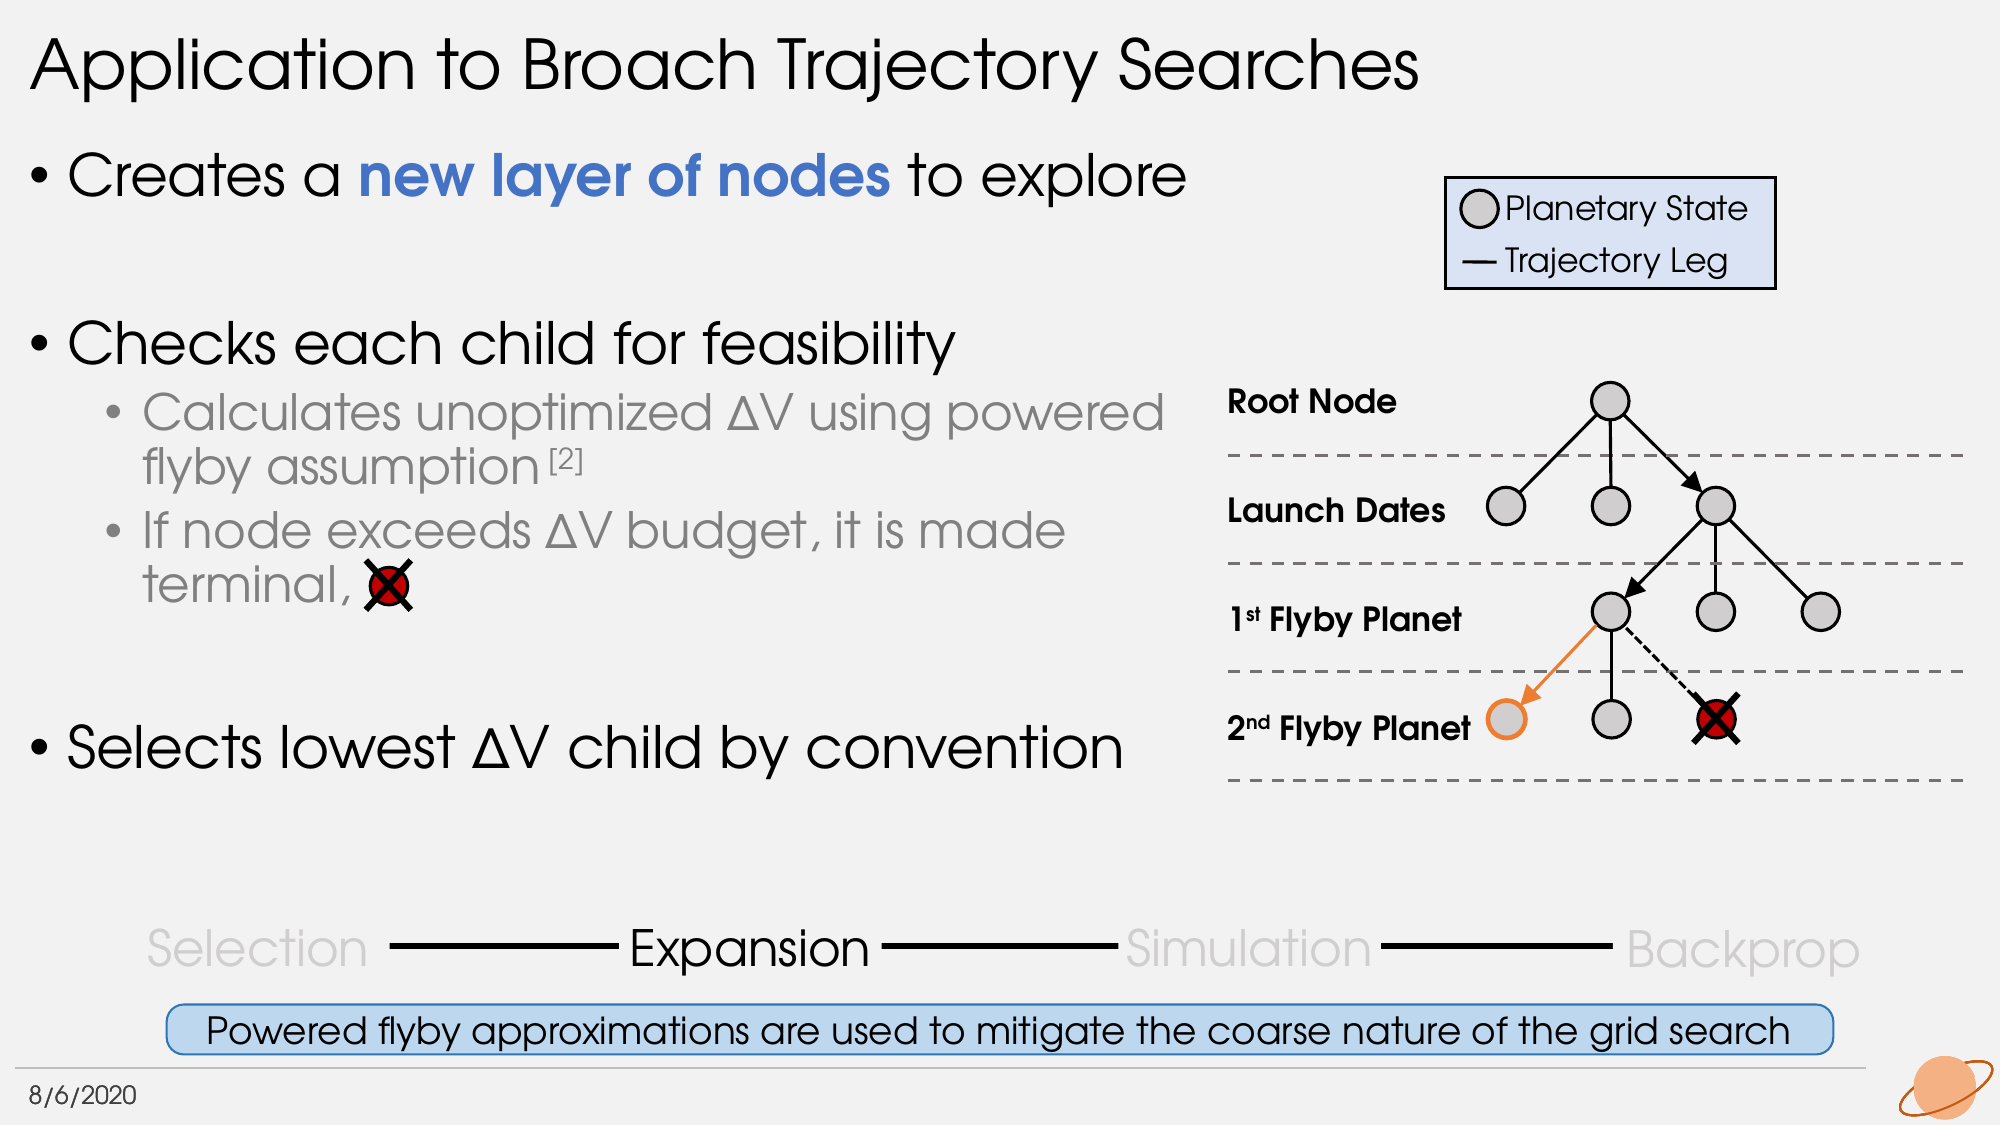

# Application to Broach Trajectory Searches
Creates a new layer of nodes to explore

Checks each child for feasibility
Calculates unoptimized ΔV using powered flyby assumption [2]
If node exceeds ΔV budget, it is made terminal,

Selects lowest ΔV child by convention

Planetary State
Trajectory Leg

Root Node

Launch Dates

1st Flyby Planet

2nd Flyby Planet
Selection
Expansion
Simulation
Backprop
Powered flyby approximations are used to mitigate the coarse nature of the grid search
8